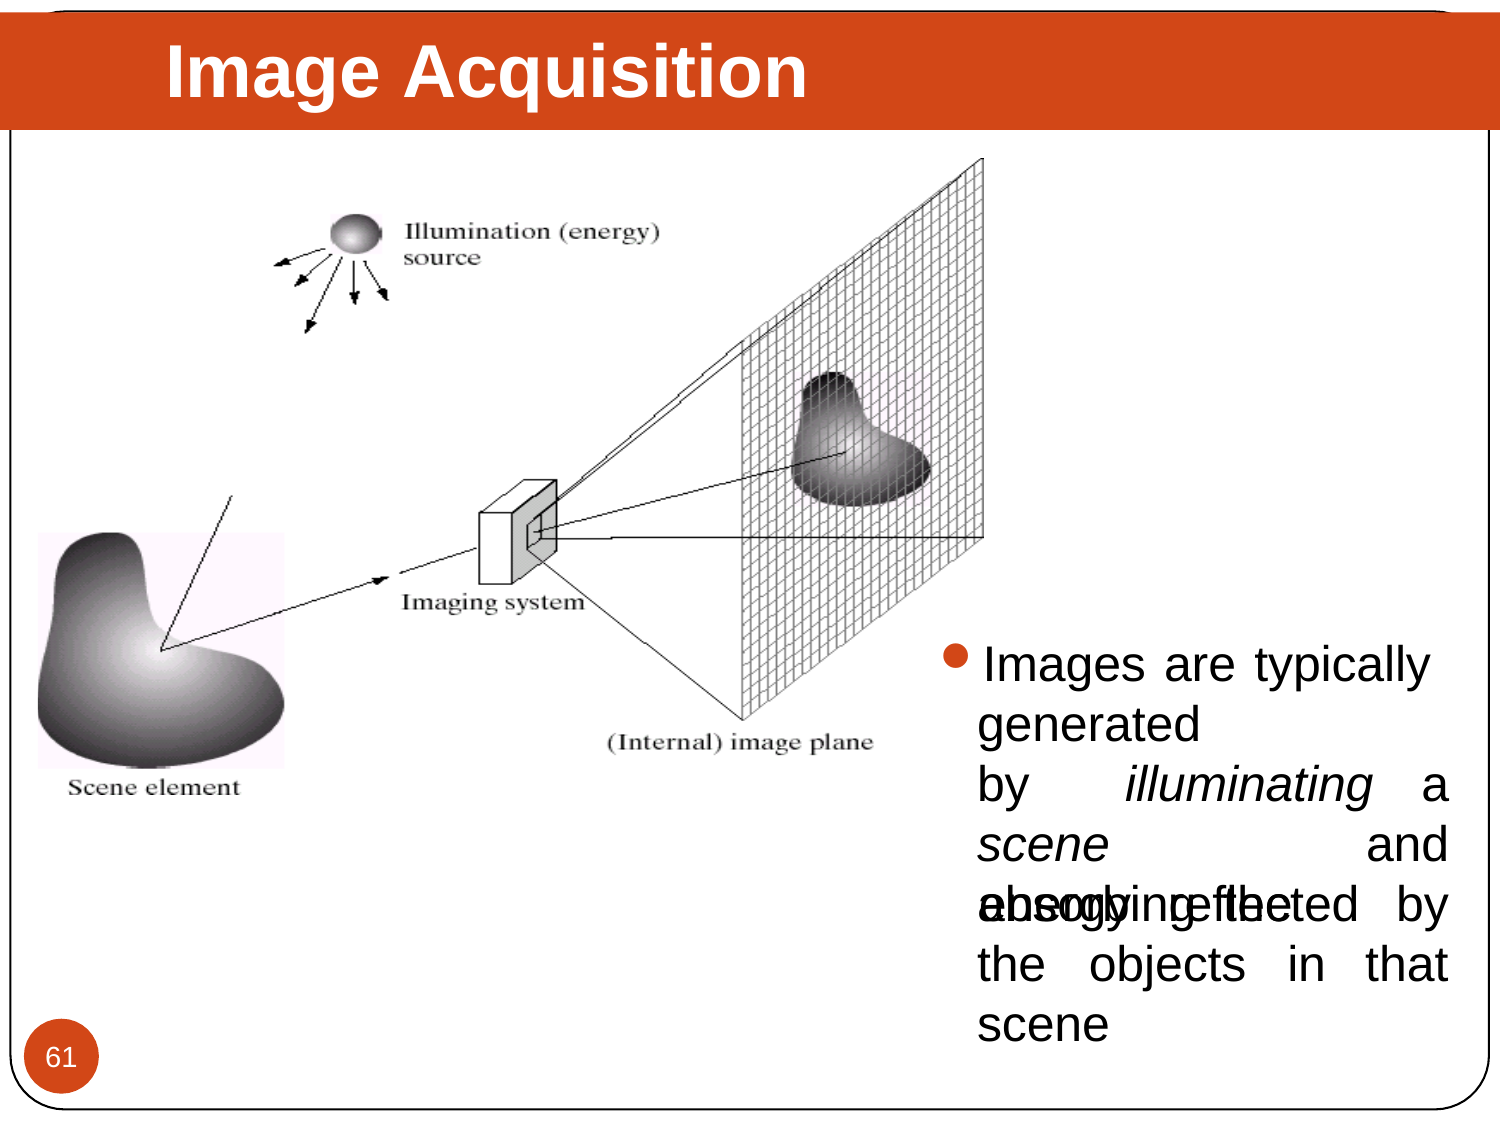

# Image Acquisition

Images are typically  generated	by  illuminating a scene  and absorbing the
energy	reflected	by
that
the	objects	in
scene

61